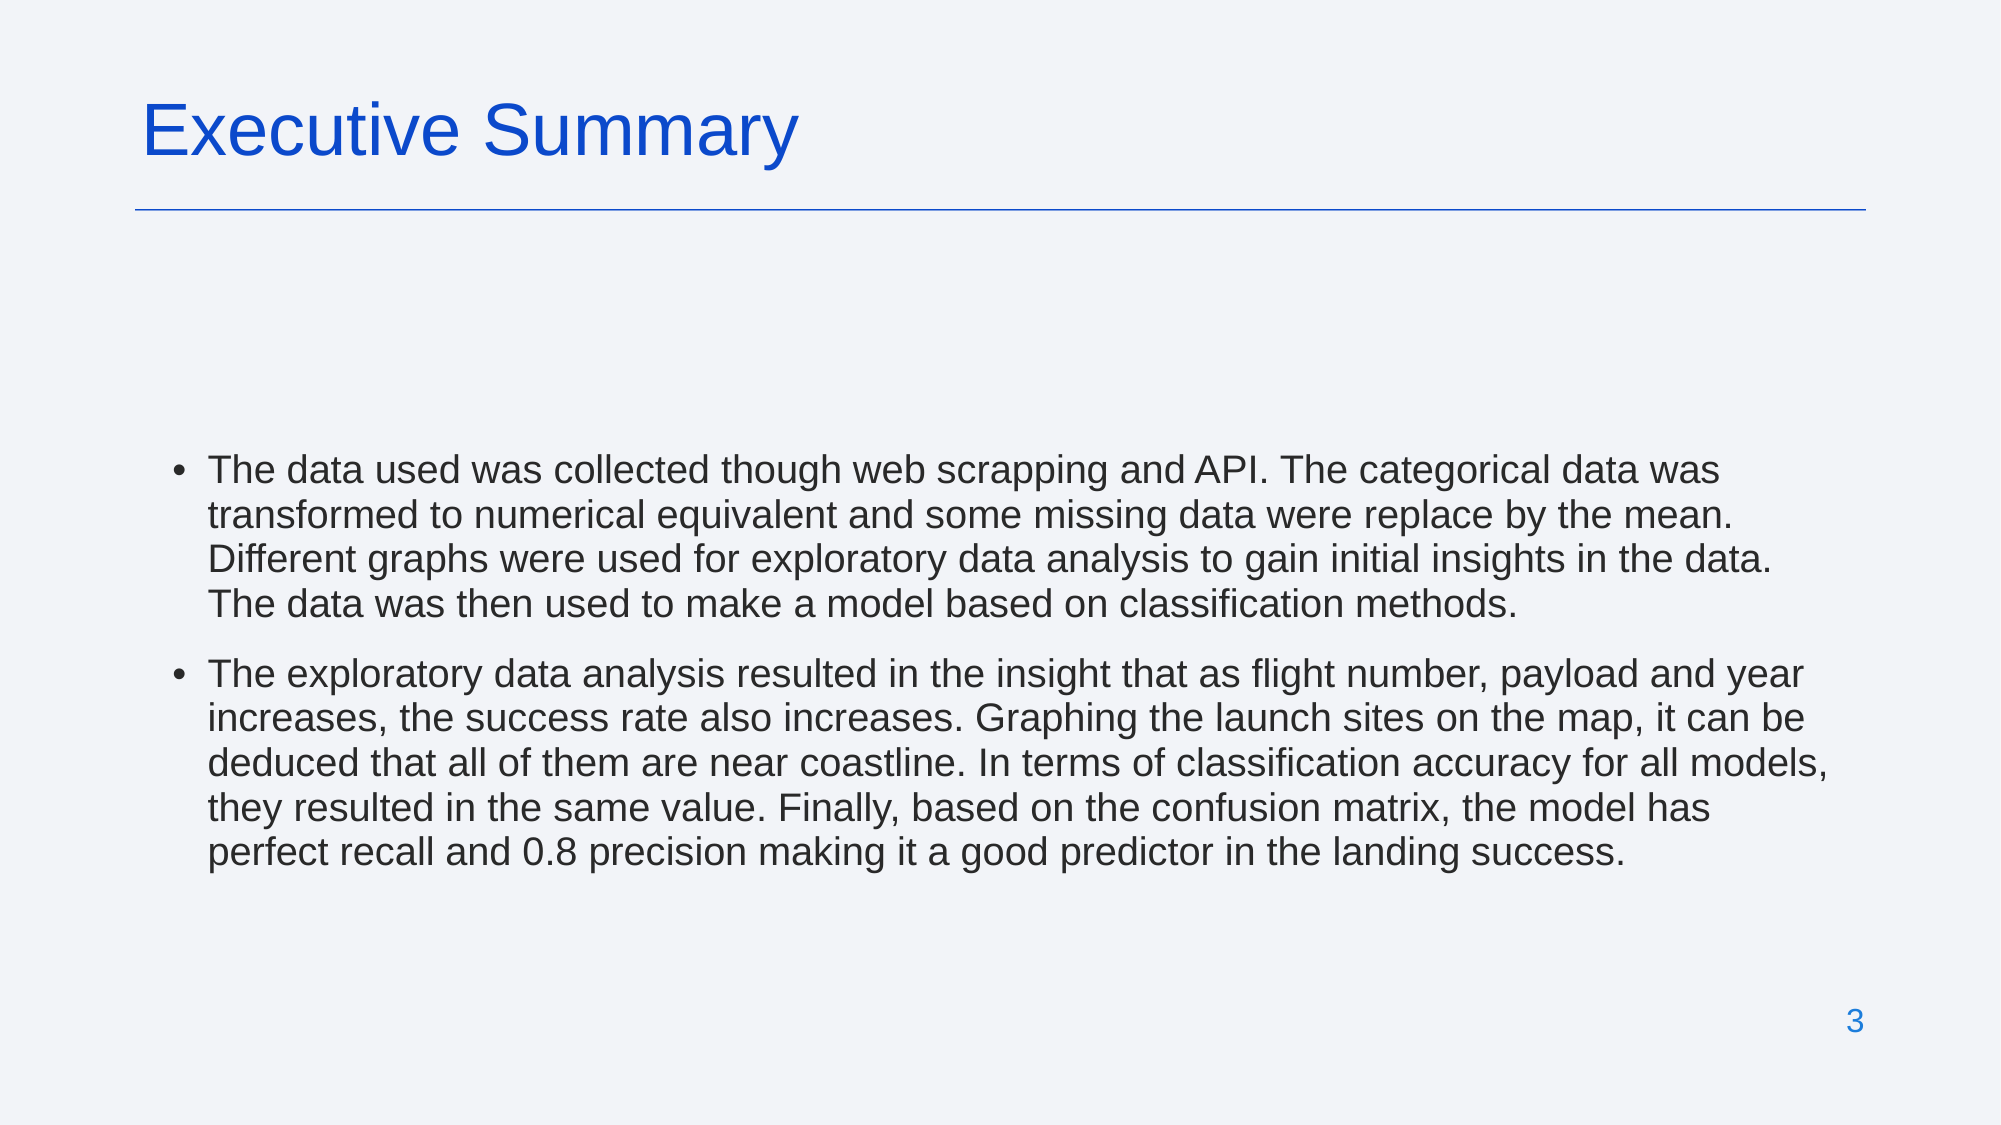

Executive Summary
The data used was collected though web scrapping and API. The categorical data was transformed to numerical equivalent and some missing data were replace by the mean. Different graphs were used for exploratory data analysis to gain initial insights in the data. The data was then used to make a model based on classification methods.
The exploratory data analysis resulted in the insight that as flight number, payload and year increases, the success rate also increases. Graphing the launch sites on the map, it can be deduced that all of them are near coastline. In terms of classification accuracy for all models, they resulted in the same value. Finally, based on the confusion matrix, the model has perfect recall and 0.8 precision making it a good predictor in the landing success.
3